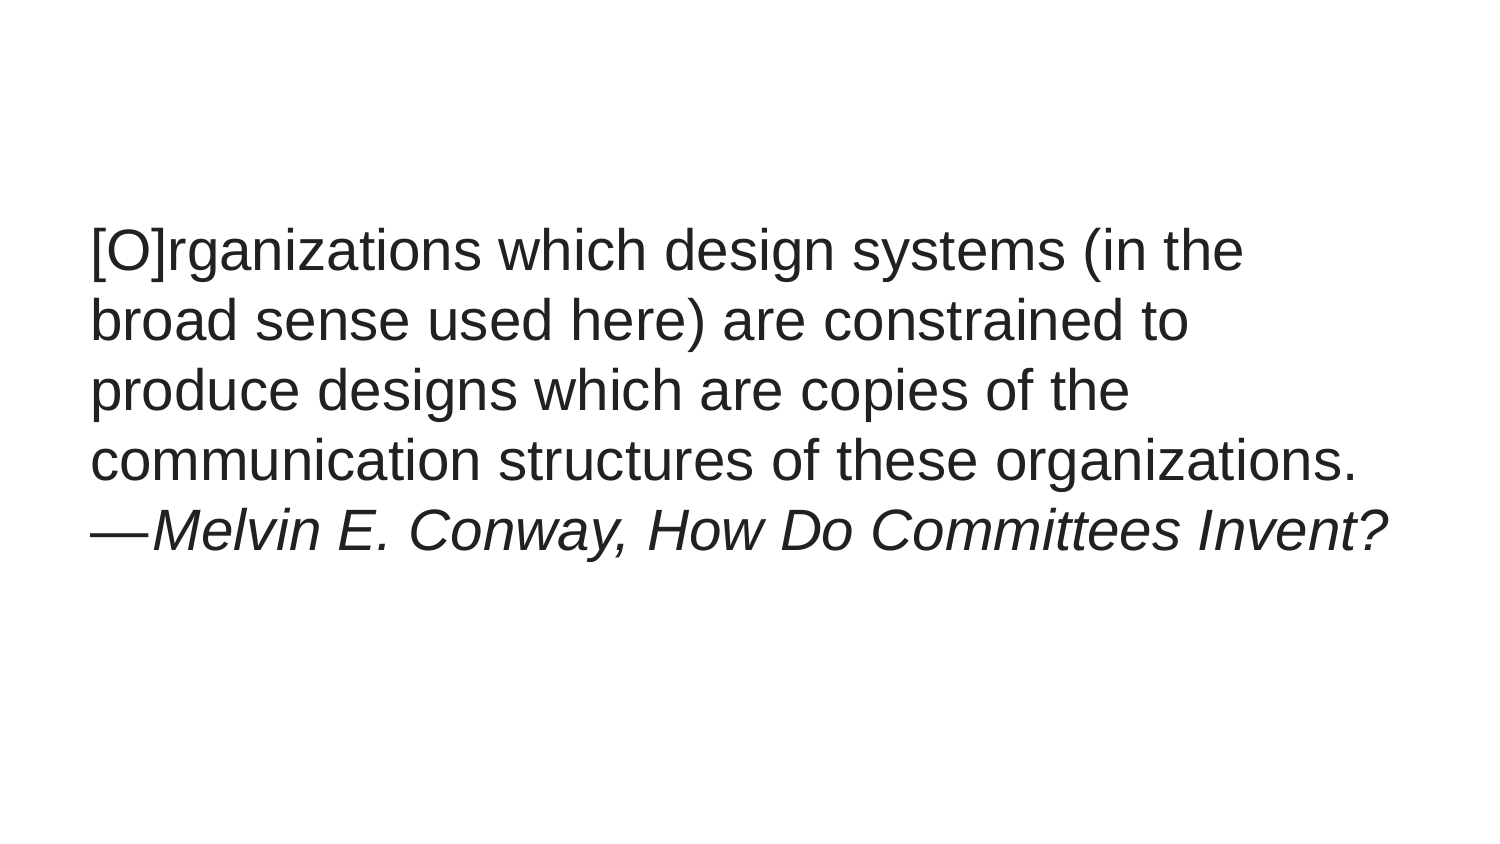

# [O]rganizations which design systems (in the broad sense used here) are constrained to produce designs which are copies of the communication structures of these organizations. — Melvin E. Conway, How Do Committees Invent?